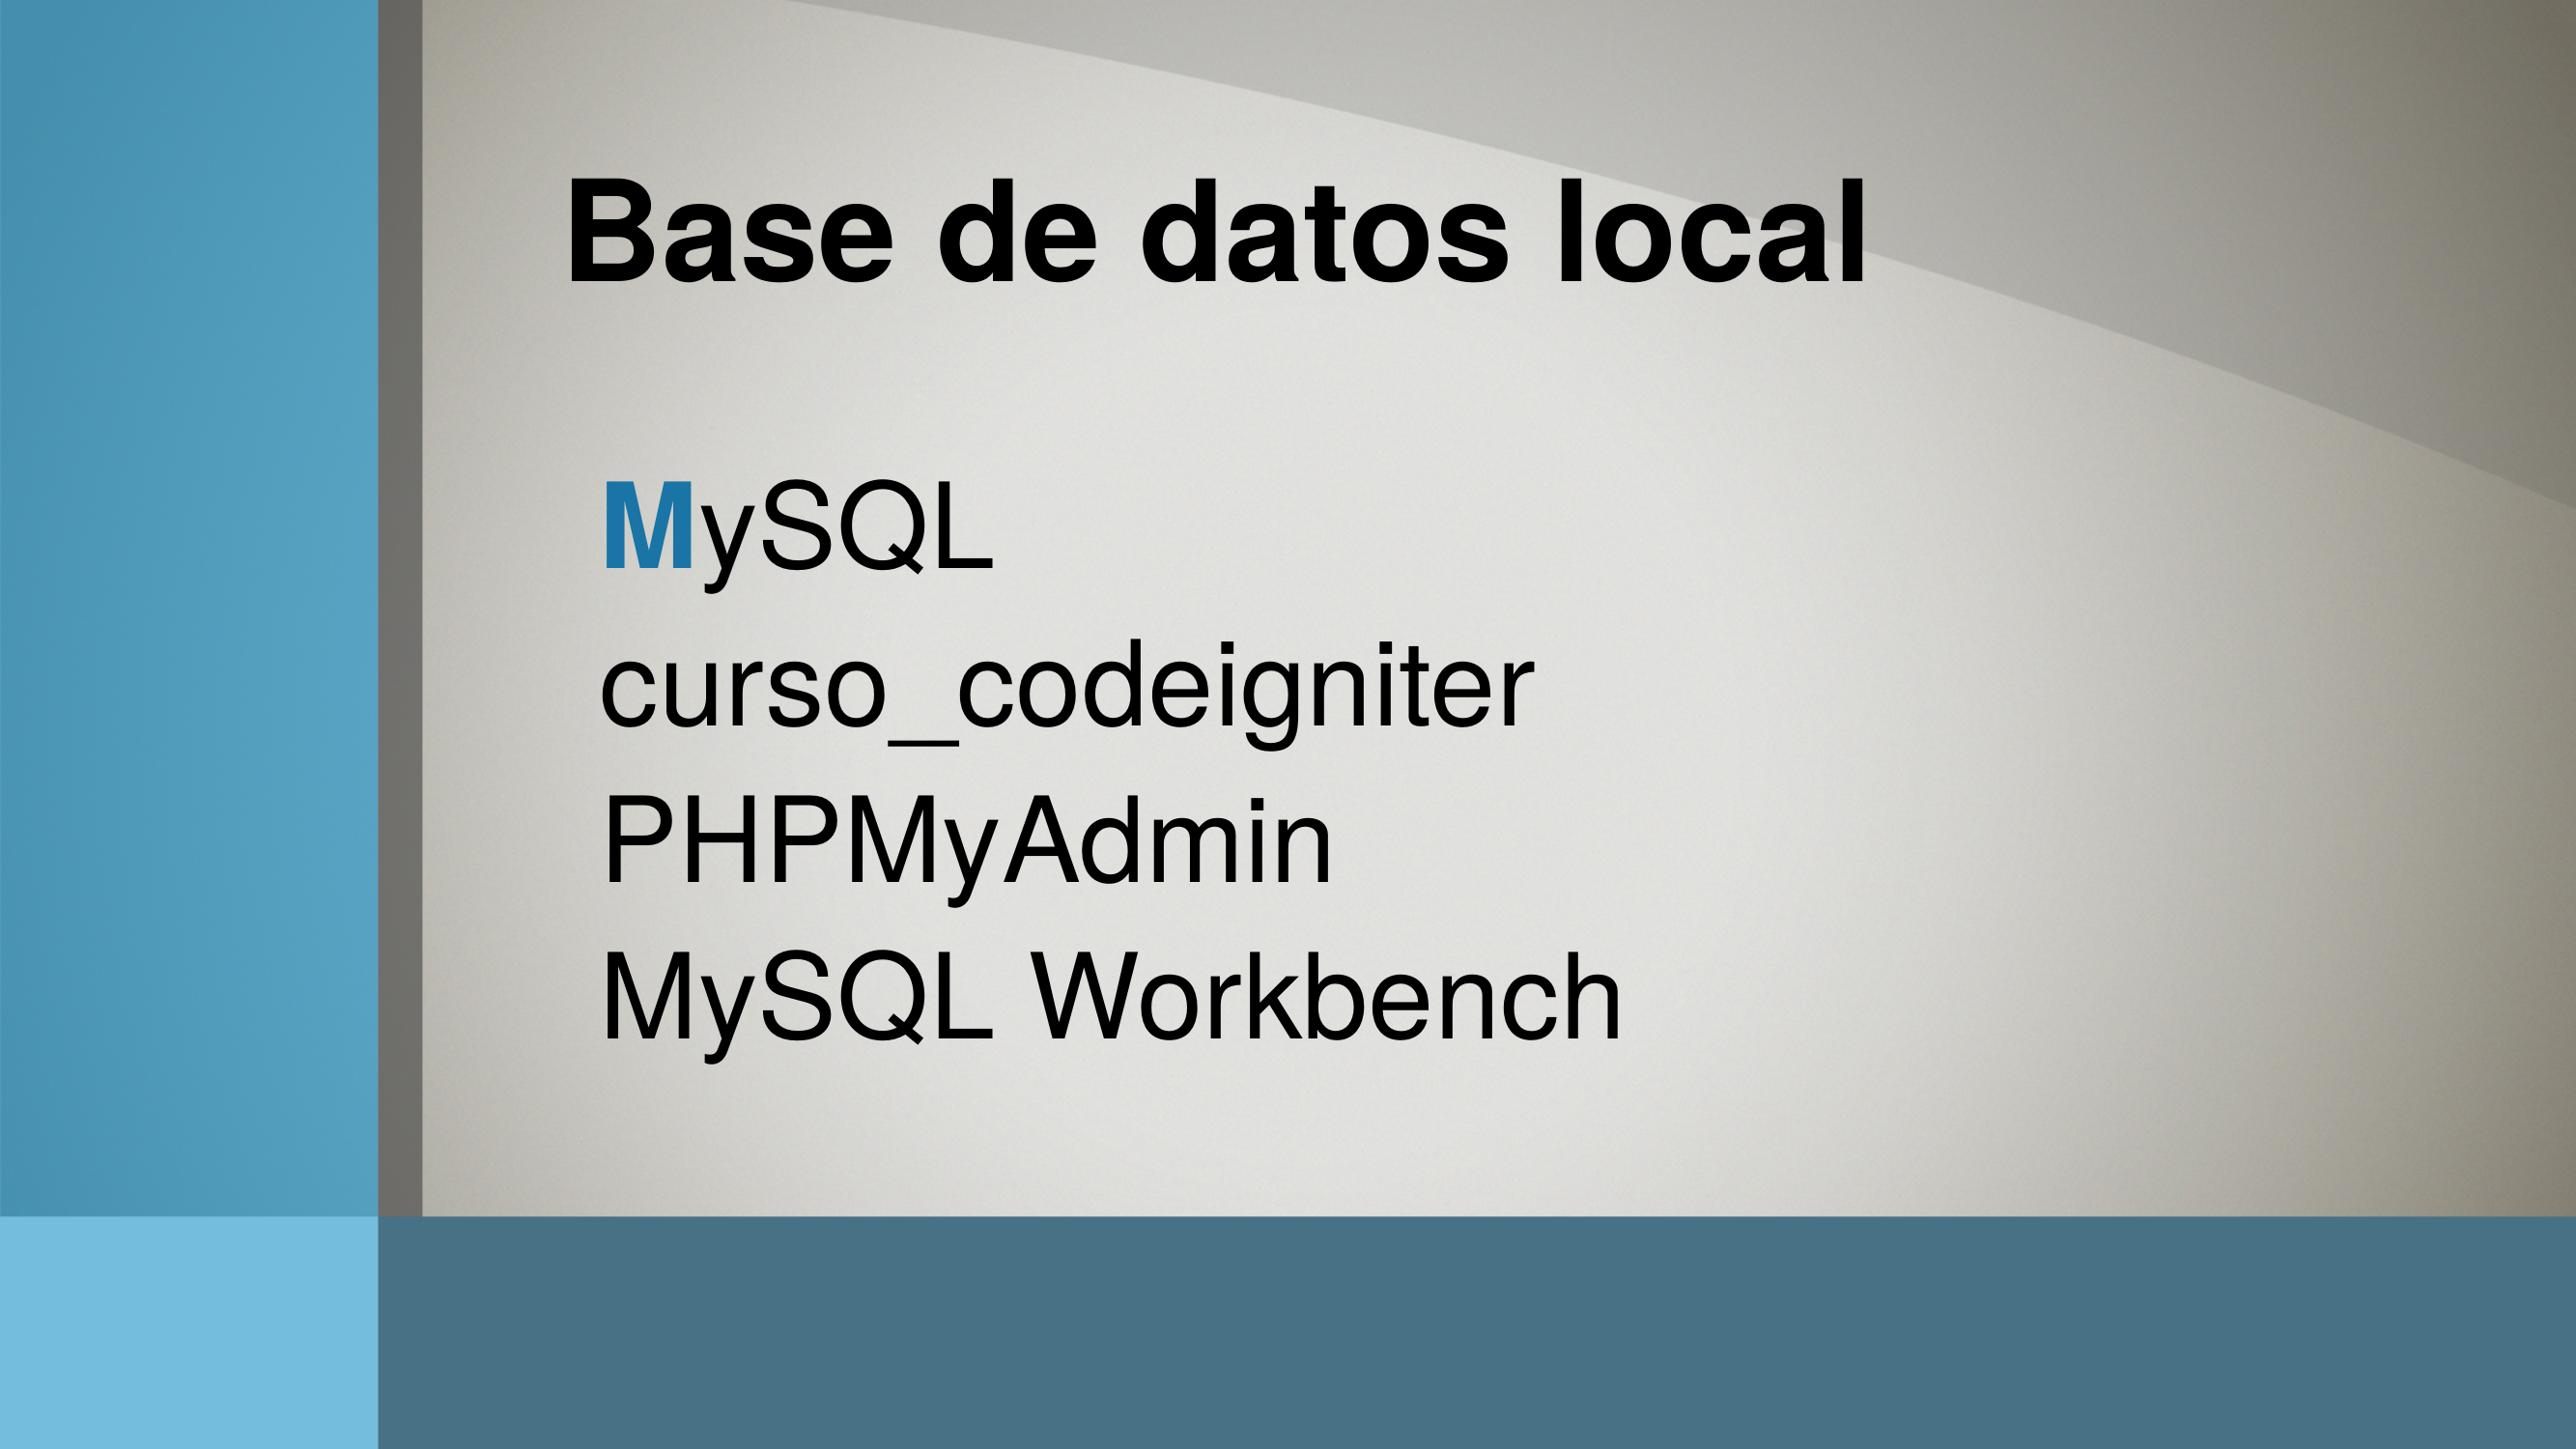

Base de datos local
MySQL
curso_codeigniter
PHPMyAdmin
MySQL Workbench